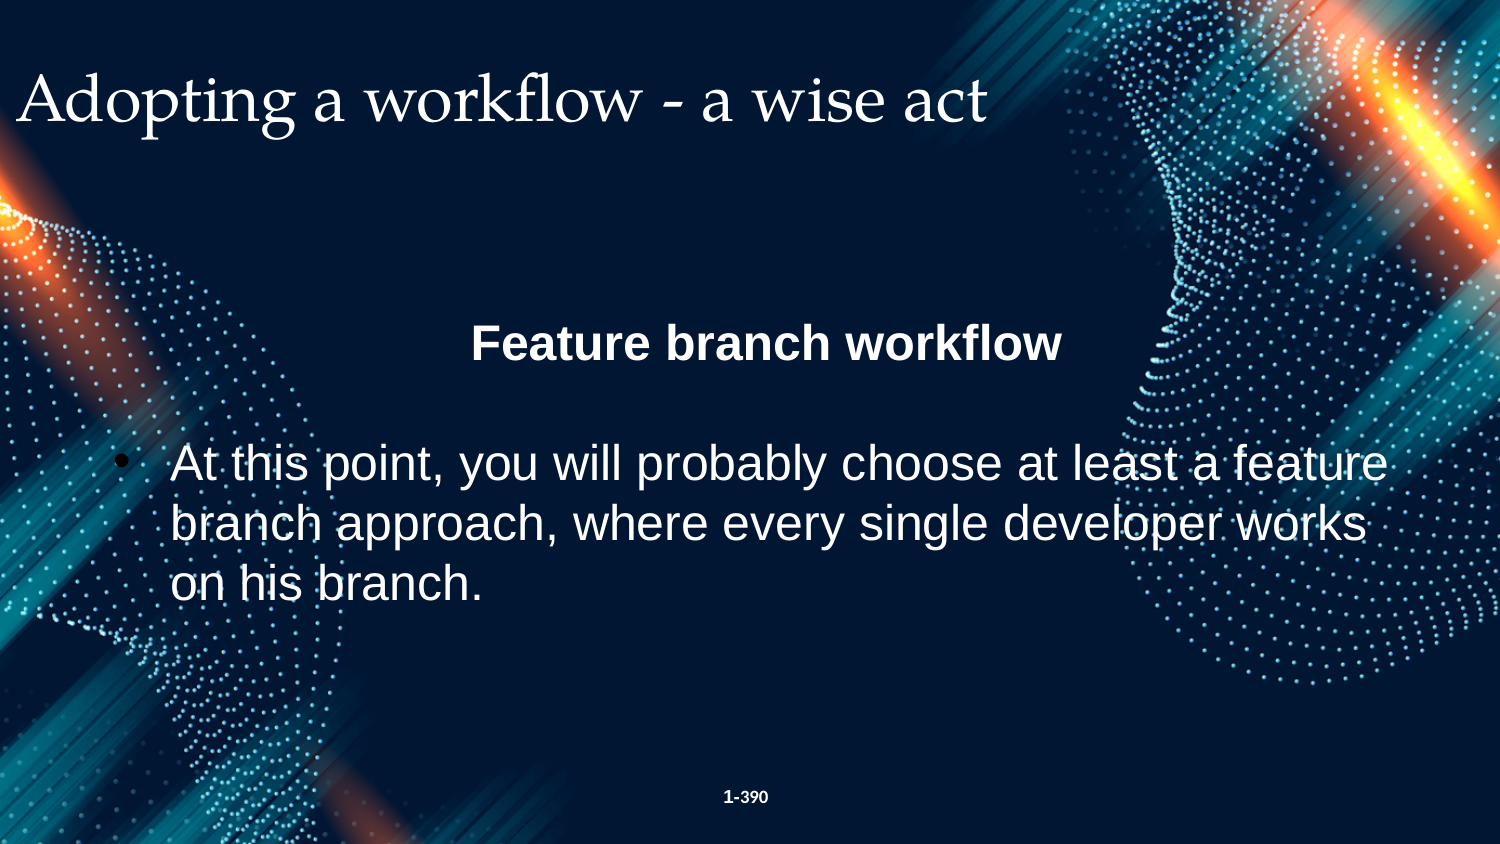

Adopting a workflow - a wise act
Feature branch workflow

At this point, you will probably choose at least a feature branch approach, where every single developer works on his branch.
1-390